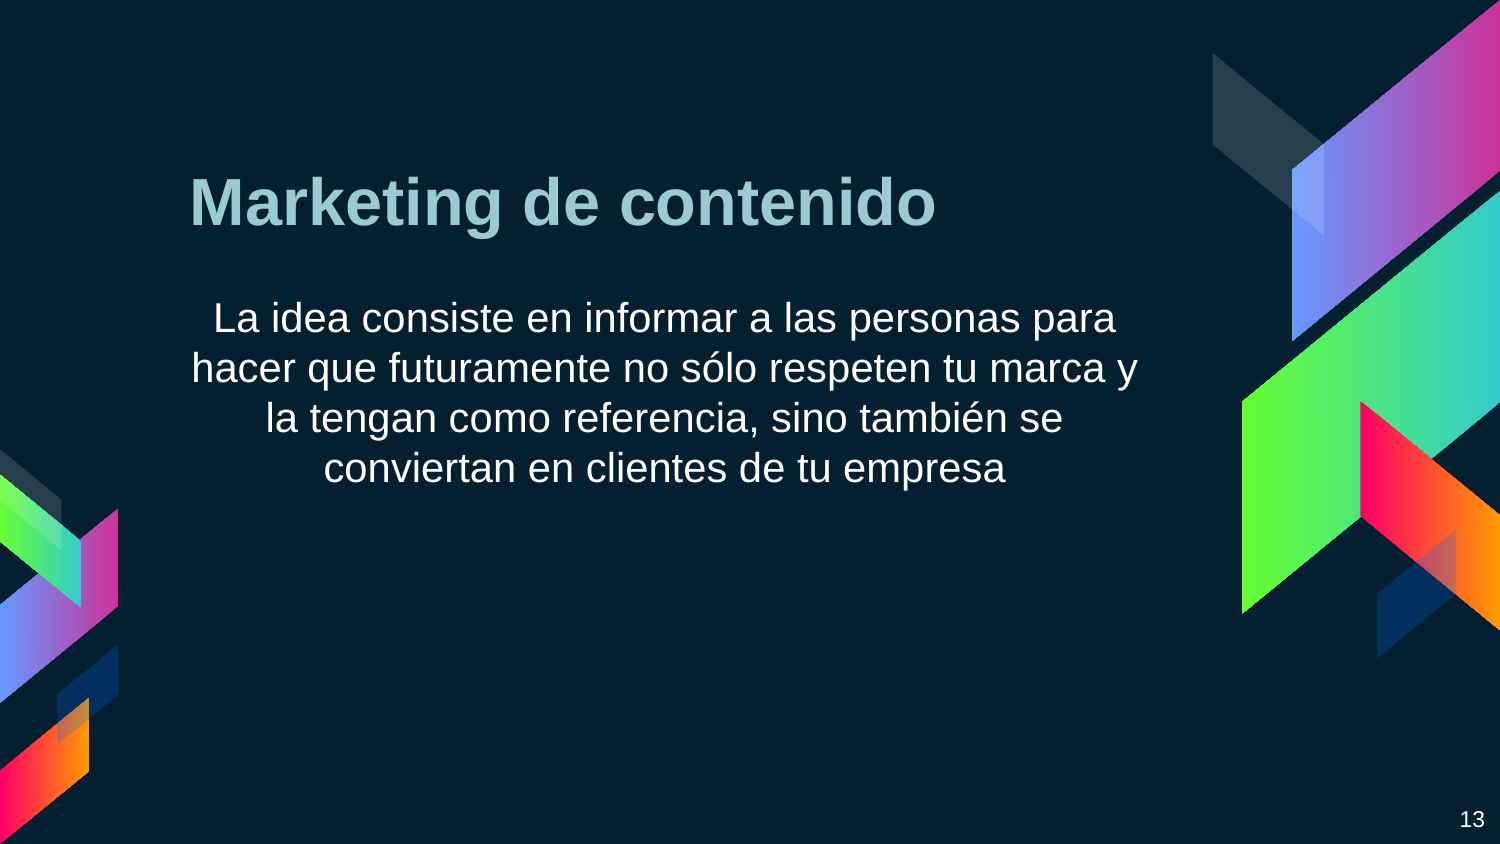

# Marketing de contenido
La idea consiste en informar a las personas para hacer que futuramente no sólo respeten tu marca y la tengan como referencia, sino también se conviertan en clientes de tu empresa

13